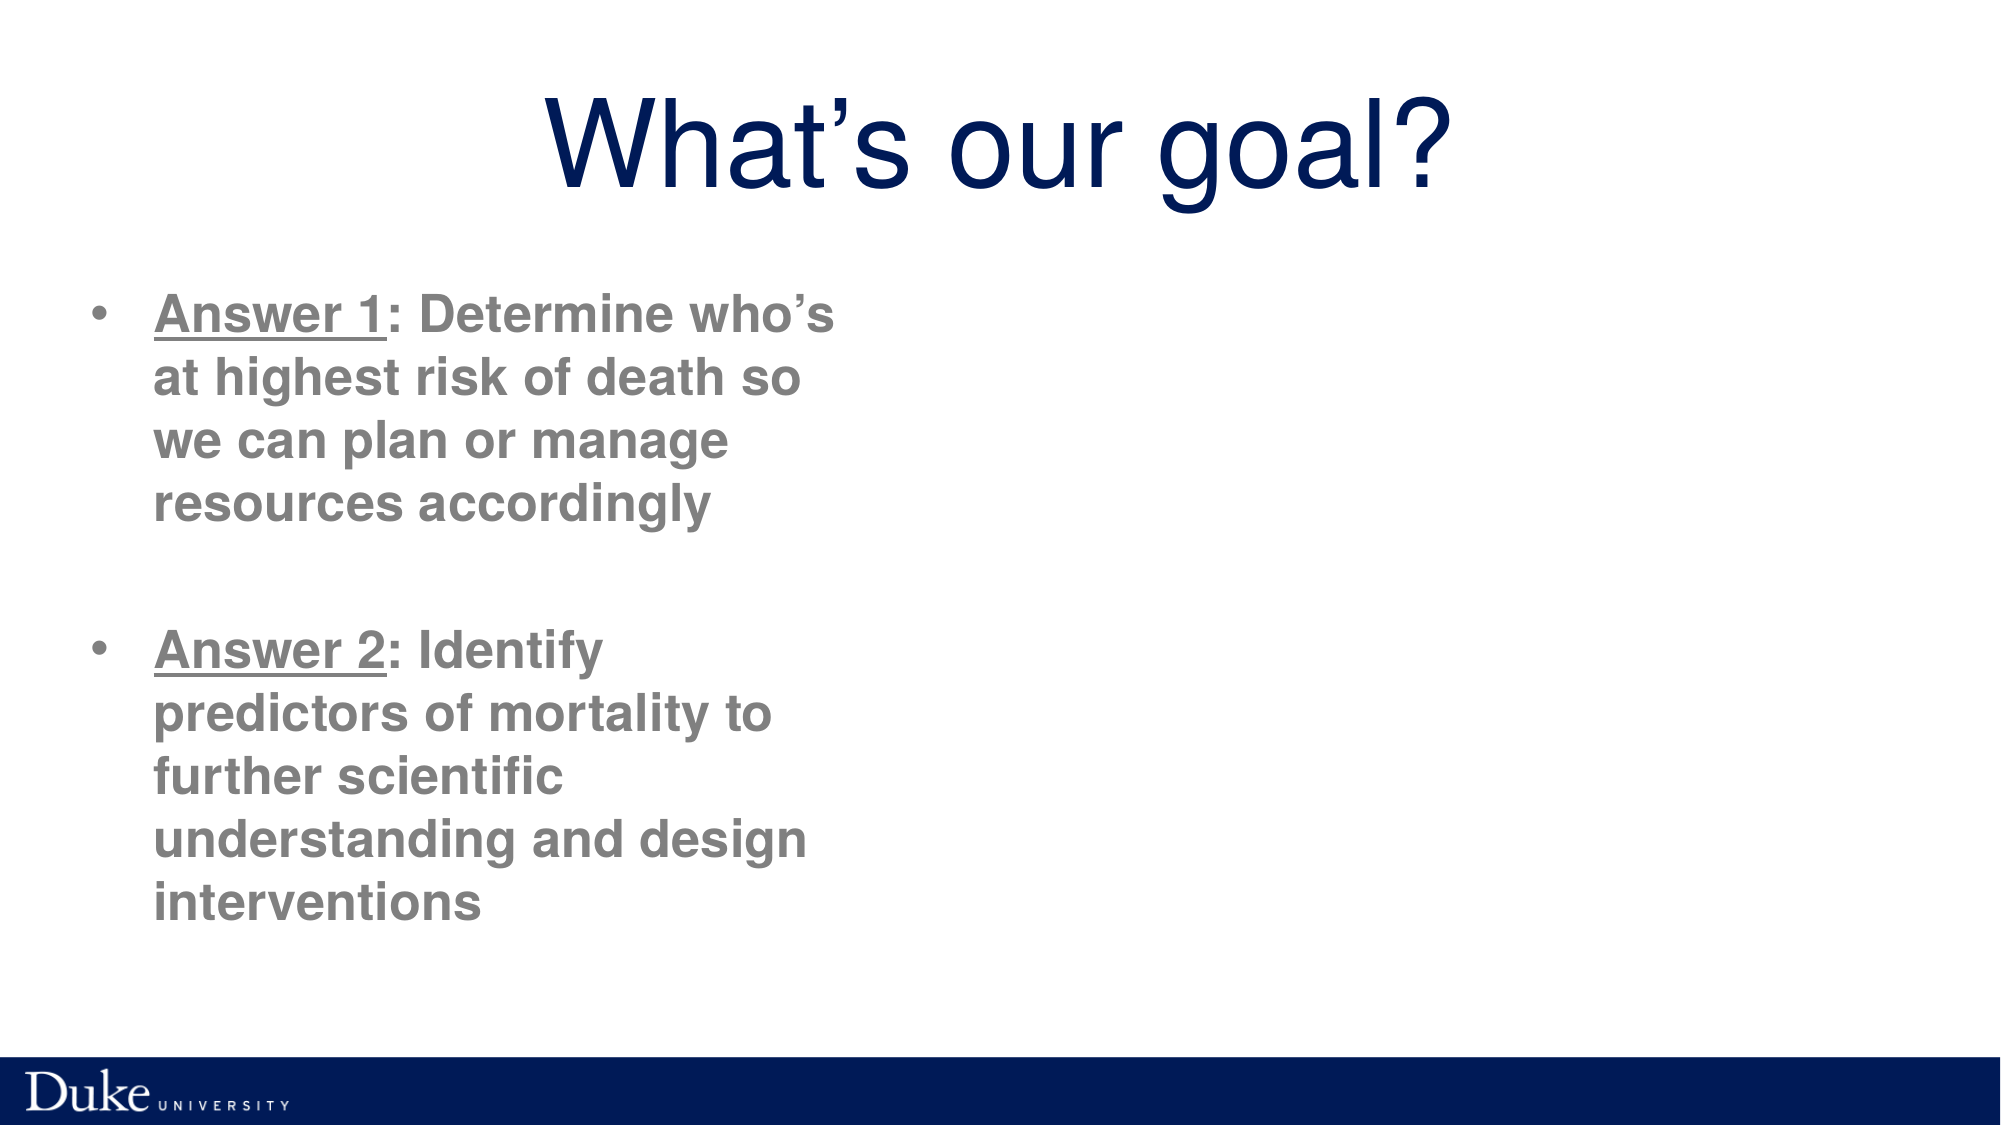

# What’s our goal?
Answer 1: Determine who’s at highest risk of death so we can plan or manage resources accordingly

Answer 2: Identify predictors of mortality to further scientific understanding and design interventions